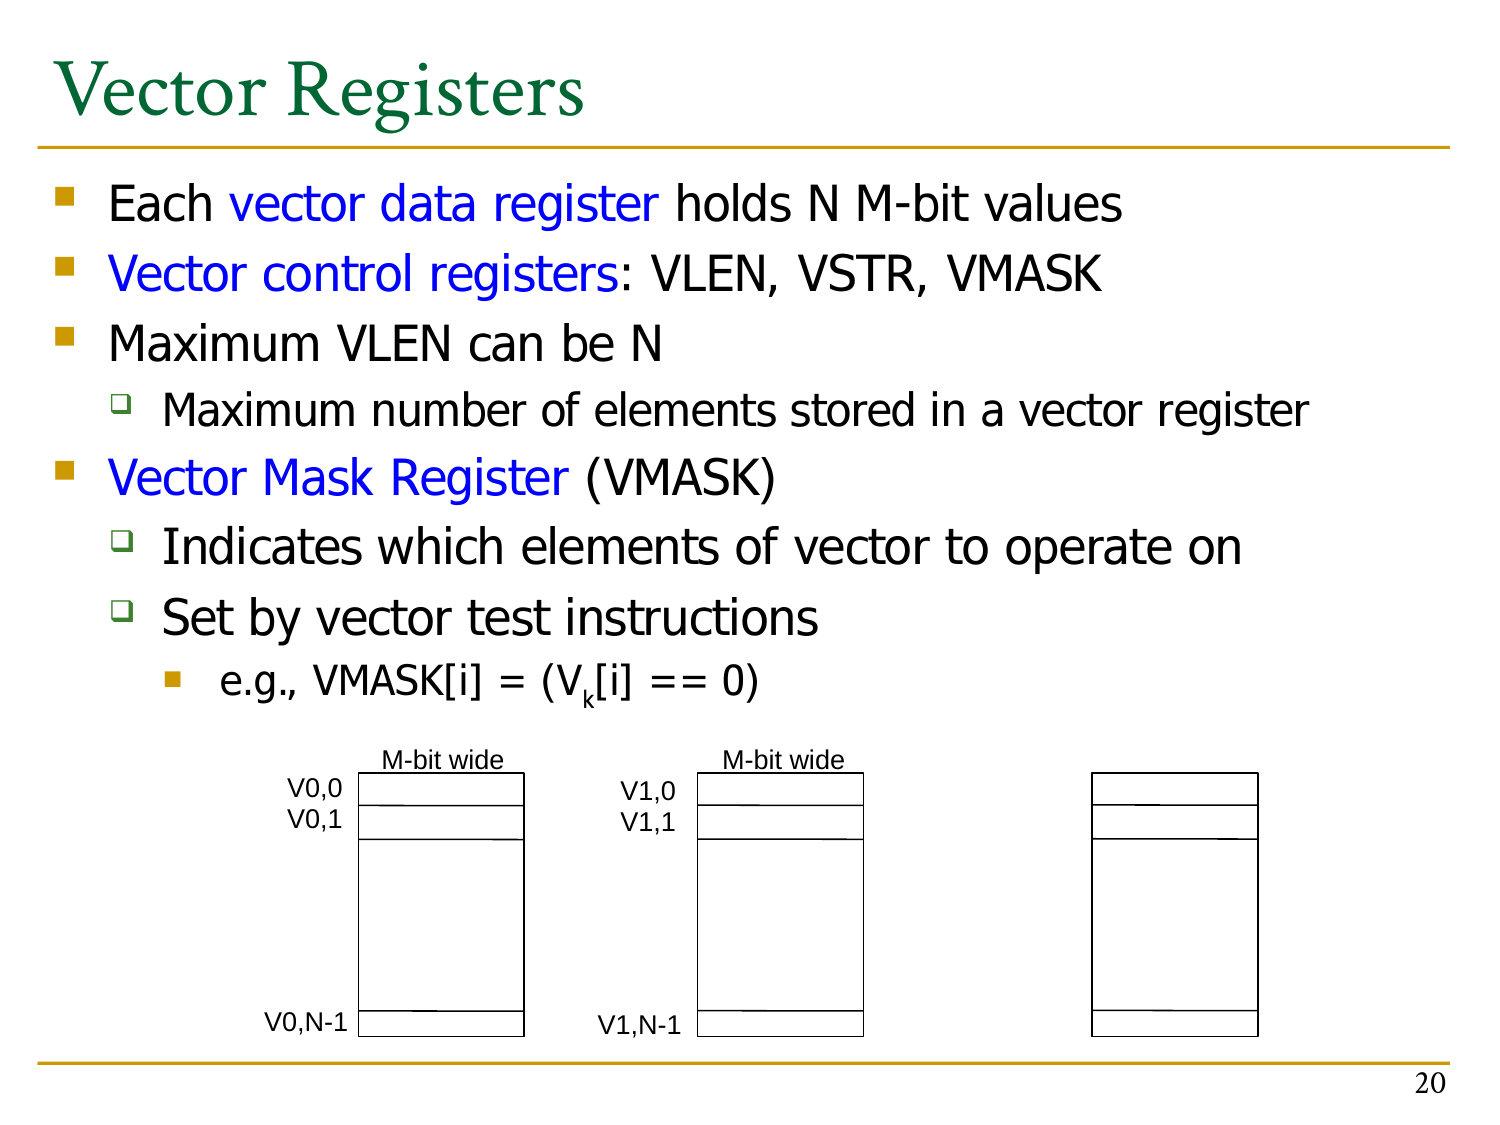

# Vector Registers
Each vector data register holds N M-bit values
Vector control registers: VLEN, VSTR, VMASK
Maximum VLEN can be N
Maximum number of elements stored in a vector register
Vector Mask Register (VMASK)
Indicates which elements of vector to operate on
Set by vector test instructions
e.g., VMASK[i] = (Vk[i] == 0)
M-bit wide
M-bit wide
V0,0
V1,0

V0,1
V1,1
V0,N-1
V1,N-1
20